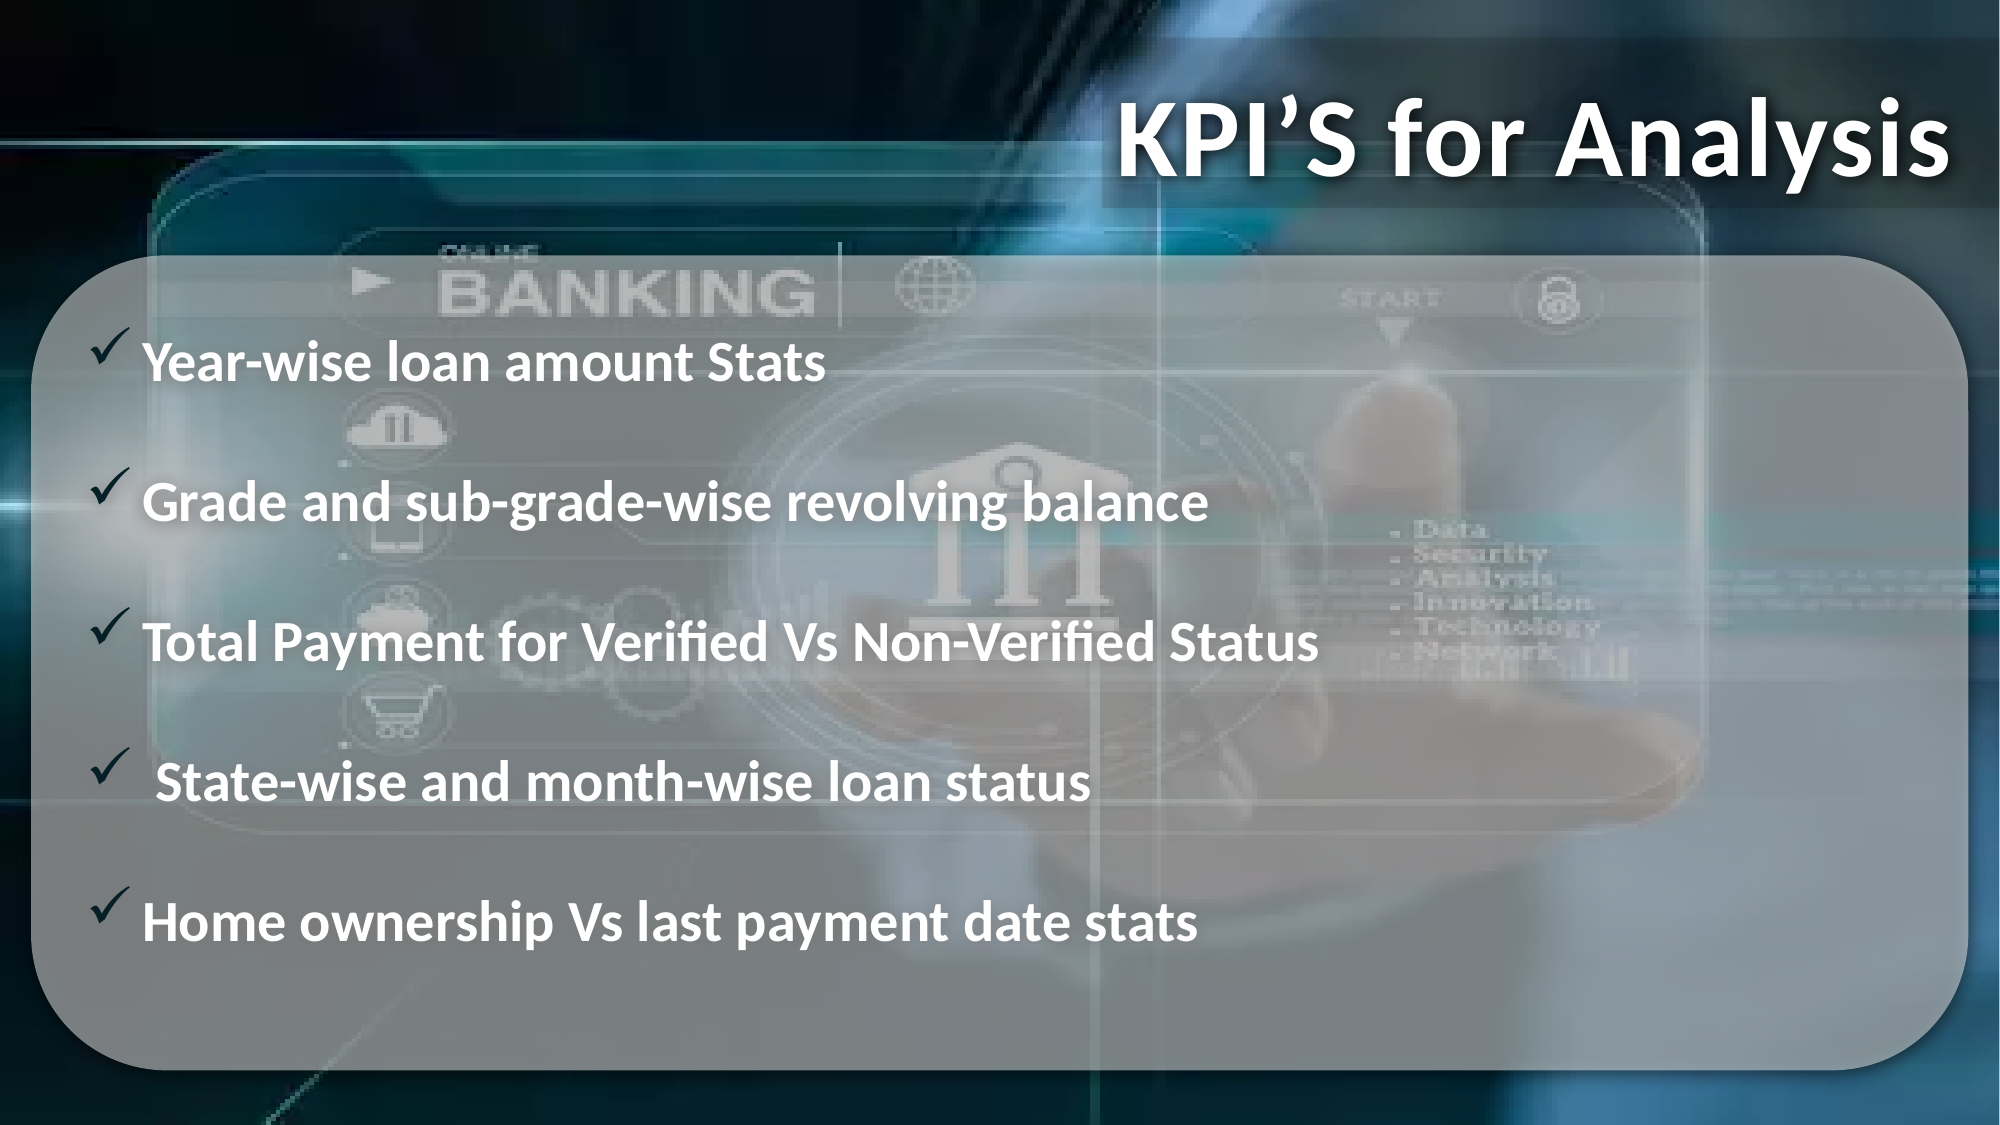

KPI’S for Analysis

Year-wise loan amount Stats

Grade and sub-grade-wise revolving balance

Total Payment for Verified Vs Non-Verified Status

 State-wise and month-wise loan status

Home ownership Vs last payment date stats